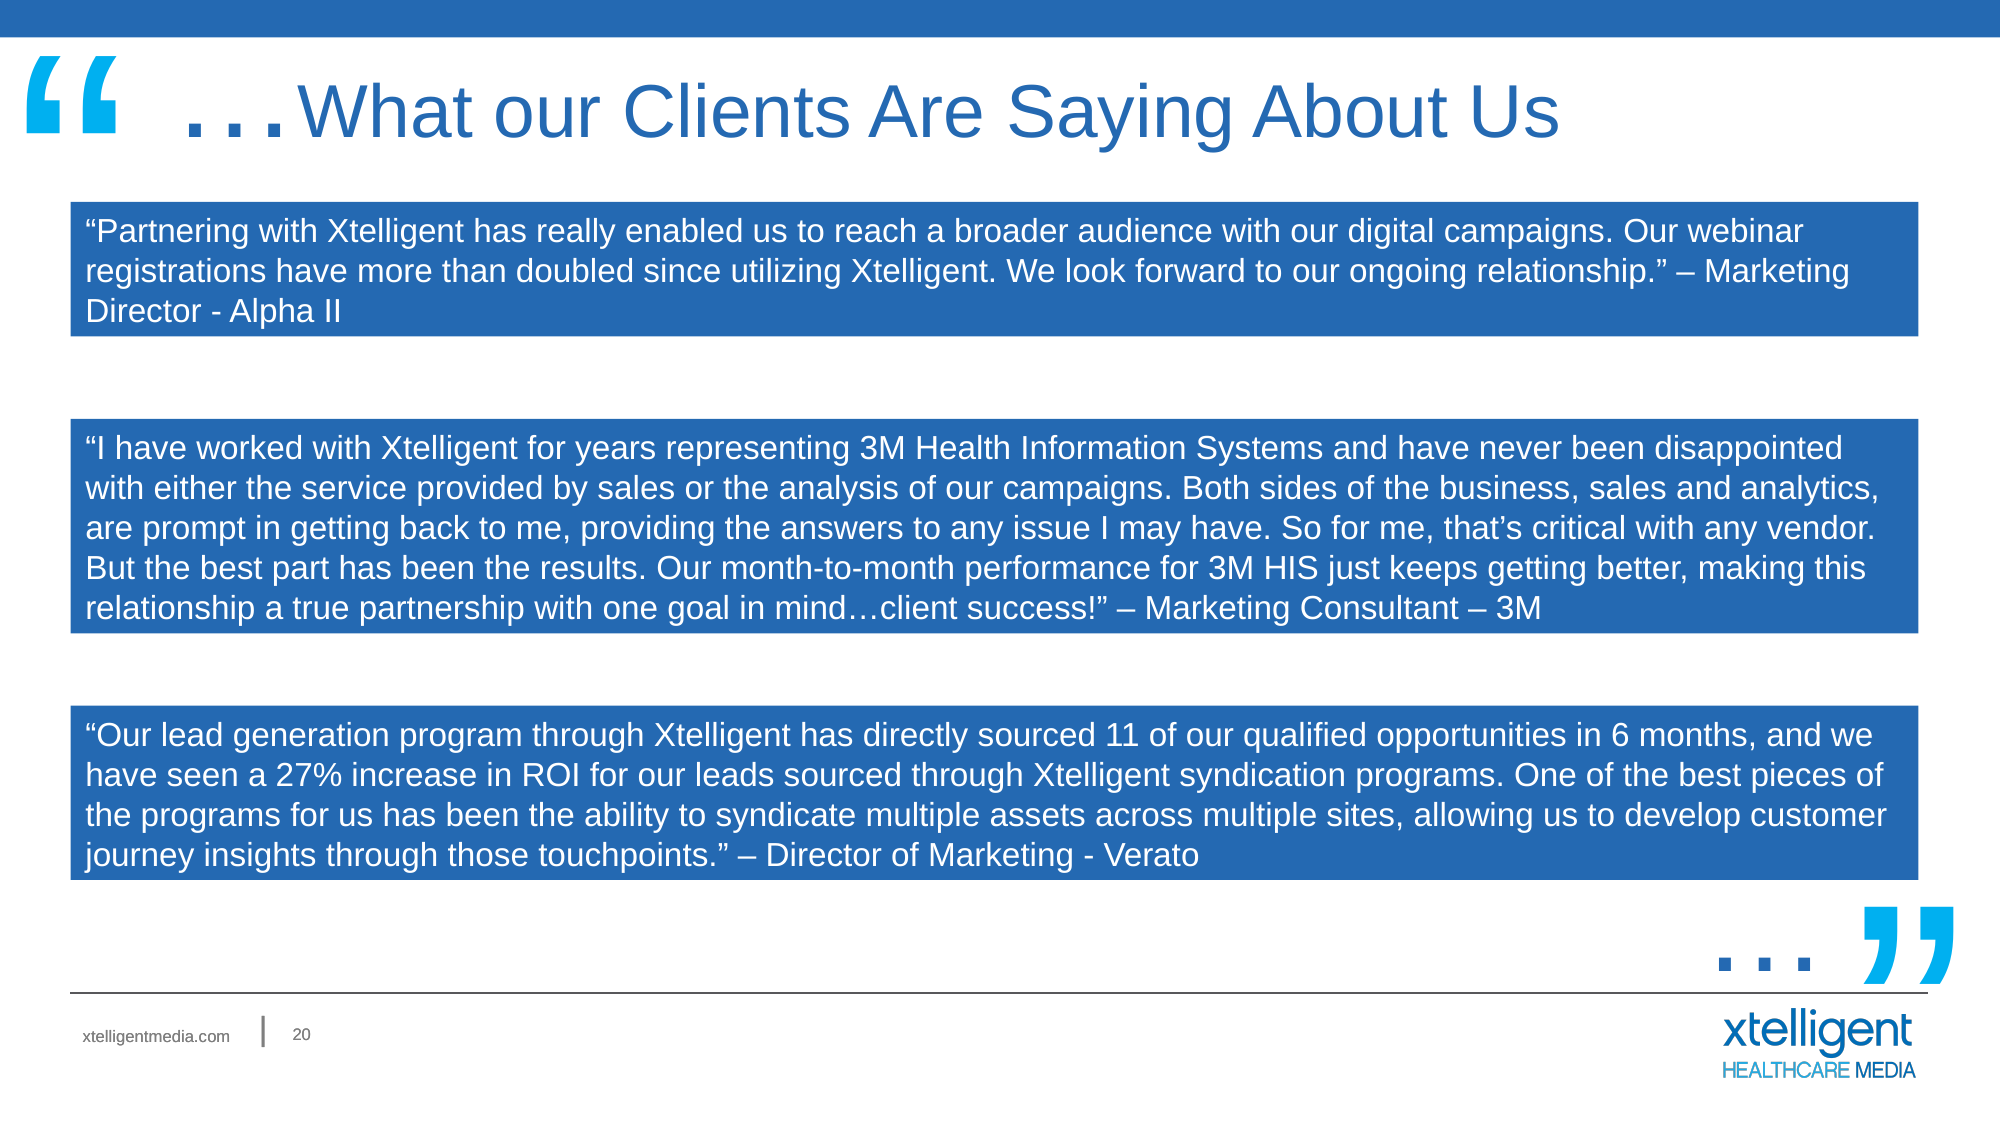

“
…What our Clients Are Saying About Us

# “
“Partnering with Xtelligent has really enabled us to reach a broader audience with our digital campaigns. Our webinar registrations have more than doubled since utilizing Xtelligent. We look forward to our ongoing relationship.” – Marketing Director - Alpha II
“I have worked with Xtelligent for years representing 3M Health Information Systems and have never been disappointed with either the service provided by sales or the analysis of our campaigns. Both sides of the business, sales and analytics, are prompt in getting back to me, providing the answers to any issue I may have. So for me, that’s critical with any vendor. But the best part has been the results. Our month-to-month performance for 3M HIS just keeps getting better, making this relationship a true partnership with one goal in mind…client success!” – Marketing Consultant – 3M
“
“Our lead generation program through Xtelligent has directly sourced 11 of our qualified opportunities in 6 months, and we have seen a 27% increase in ROI for our leads sourced through Xtelligent syndication programs. One of the best pieces of the programs for us has been the ability to syndicate multiple assets across multiple sites, allowing us to develop customer journey insights through those touchpoints.” – Director of Marketing - Verato
…